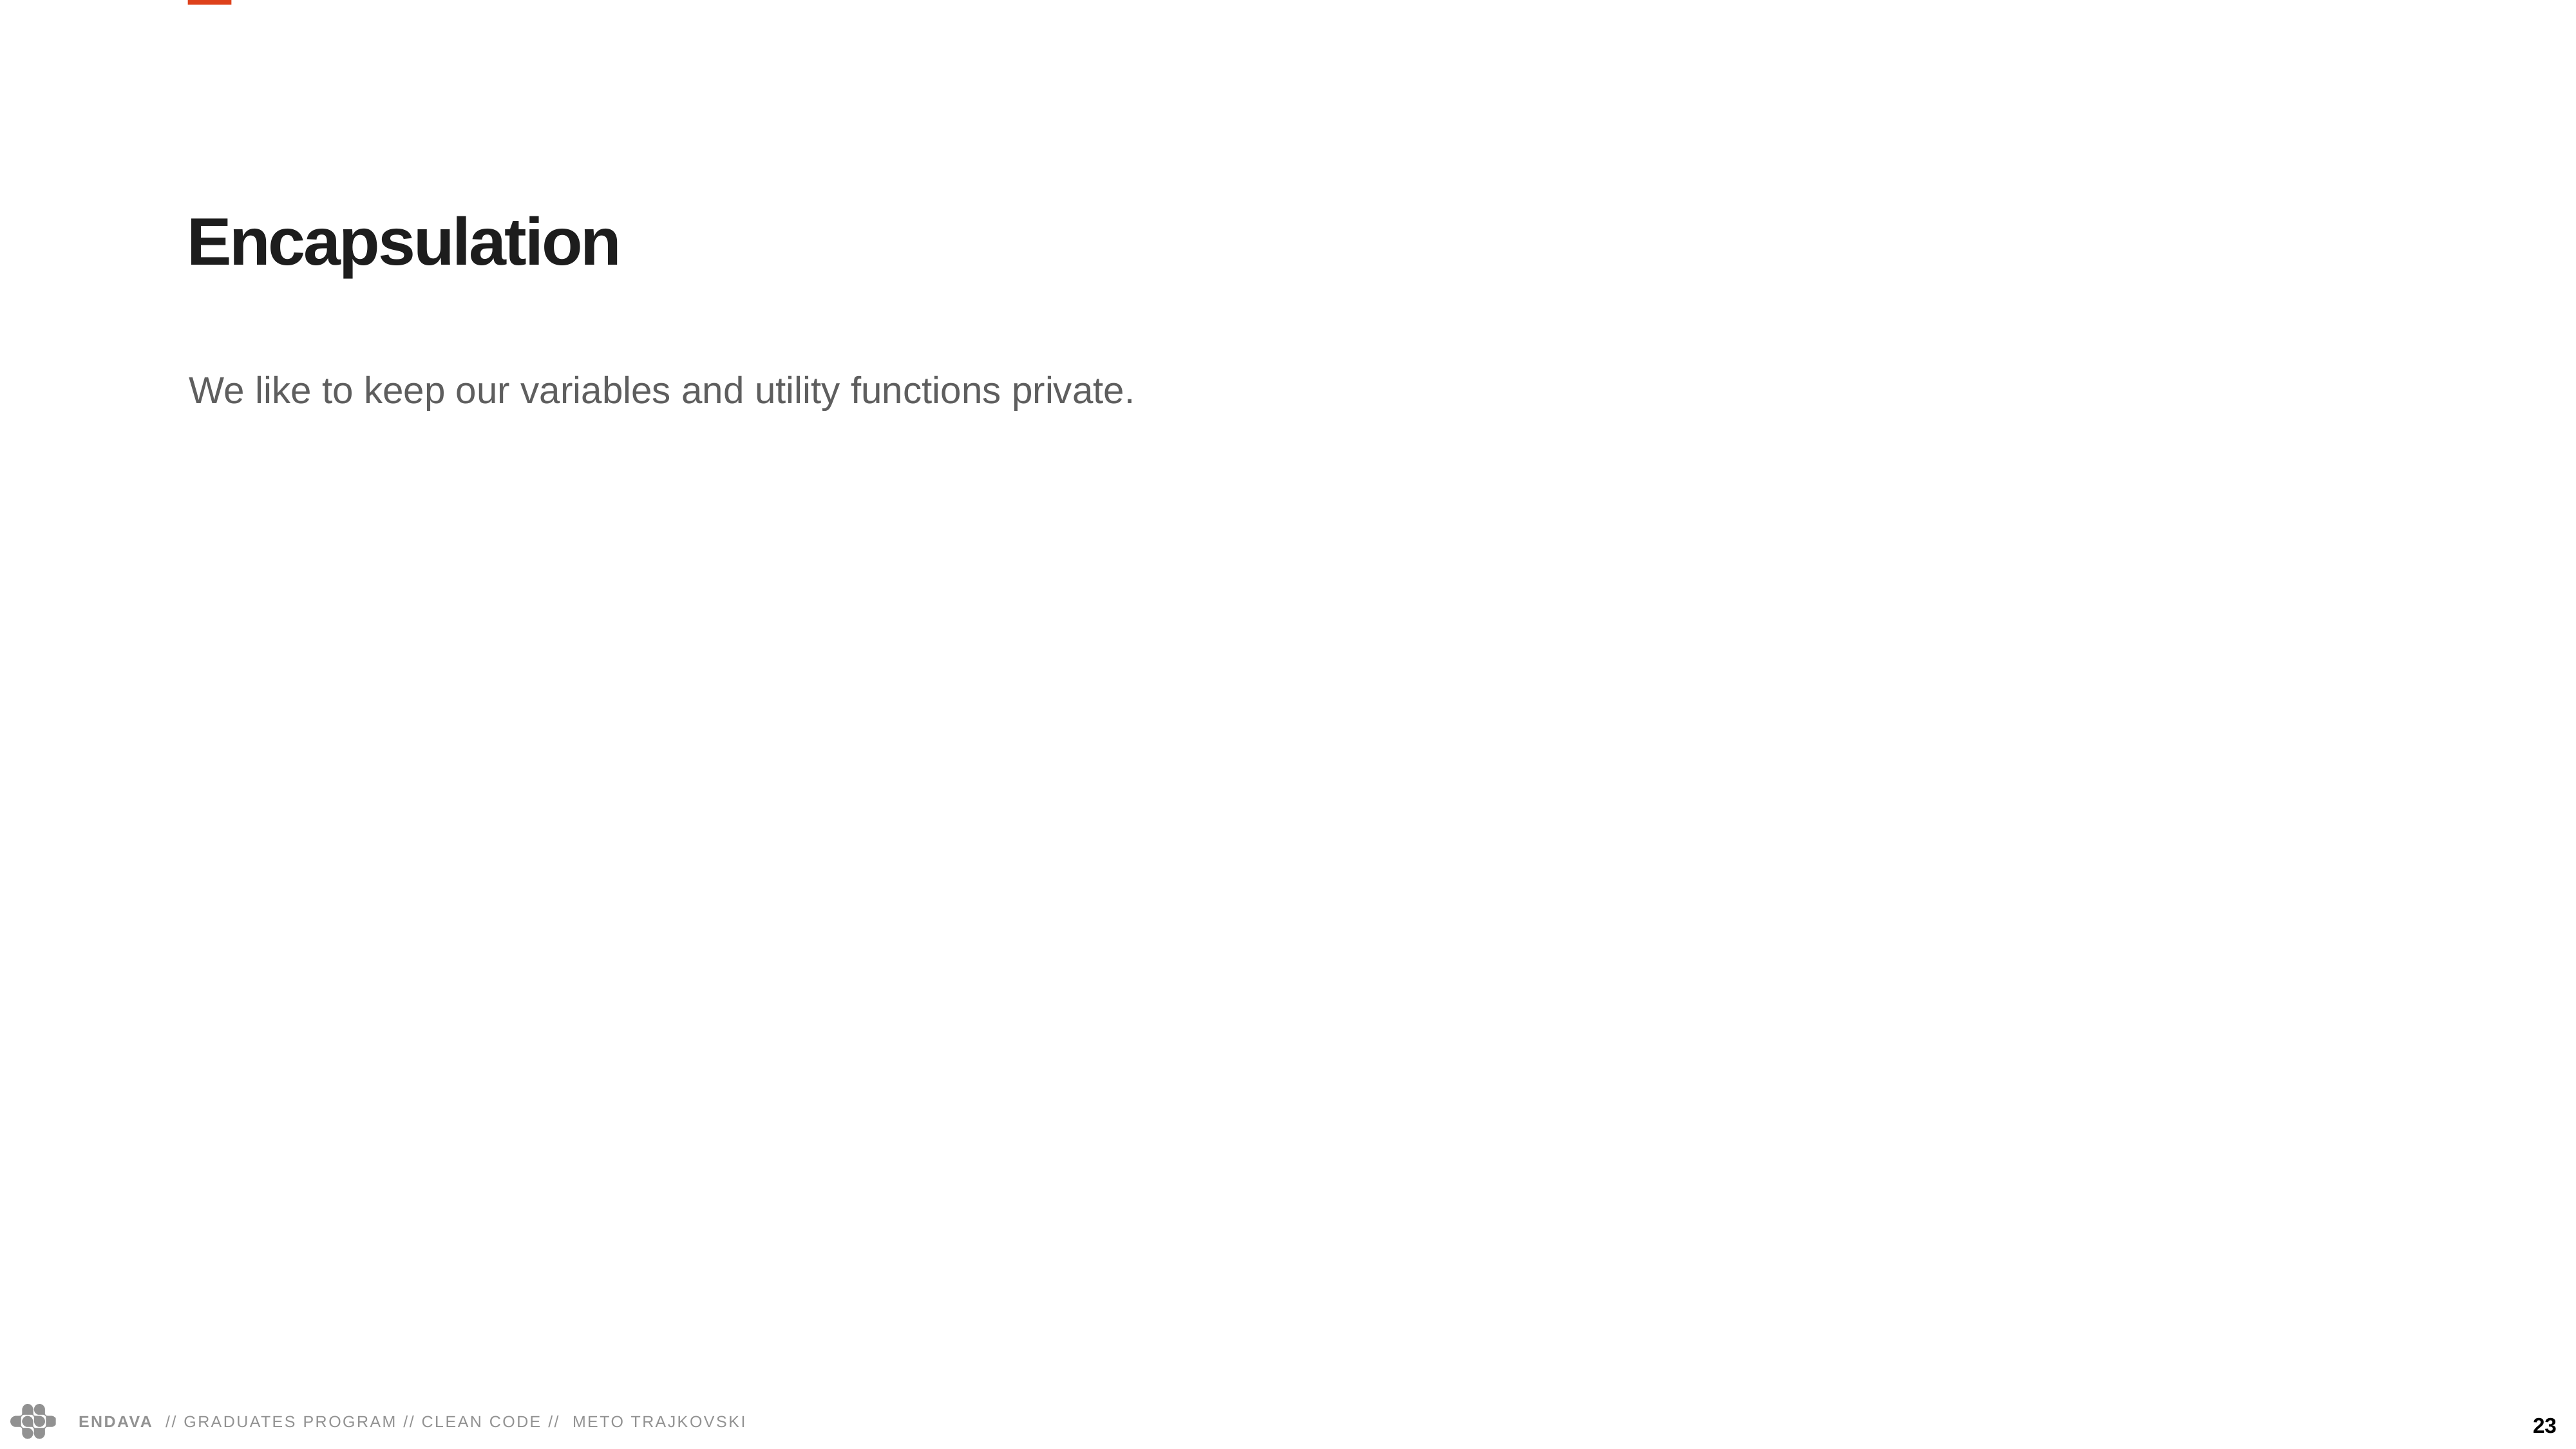

Encapsulation
We like to keep our variables and utility functions private.
23